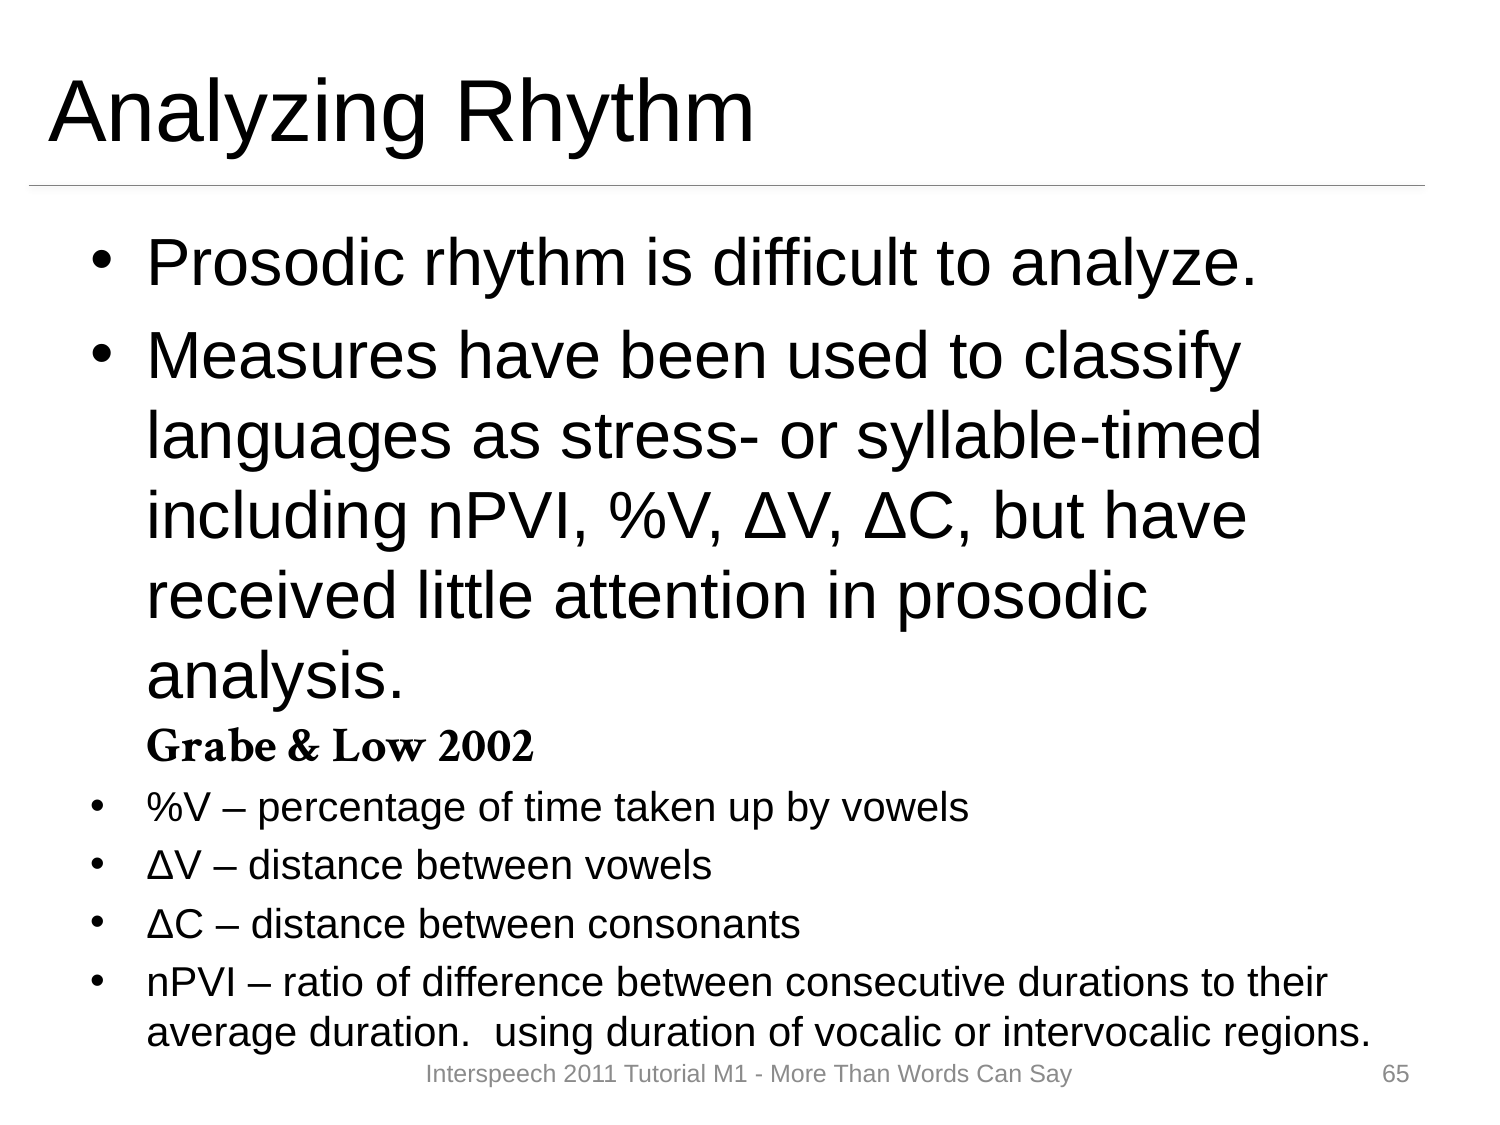

# Analyzing Rhythm
Prosodic rhythm is difficult to analyze.
Measures have been used to classify languages as stress- or syllable-timed including nPVI, %V, ΔV, ΔC, but have received little attention in prosodic analysis.
Grabe & Low 2002
%V – percentage of time taken up by vowels
ΔV – distance between vowels
ΔC – distance between consonants
nPVI – ratio of difference between consecutive durations to their average duration.  using duration of vocalic or intervocalic regions.
Interspeech 2011 Tutorial M1 - More Than Words Can Say
65